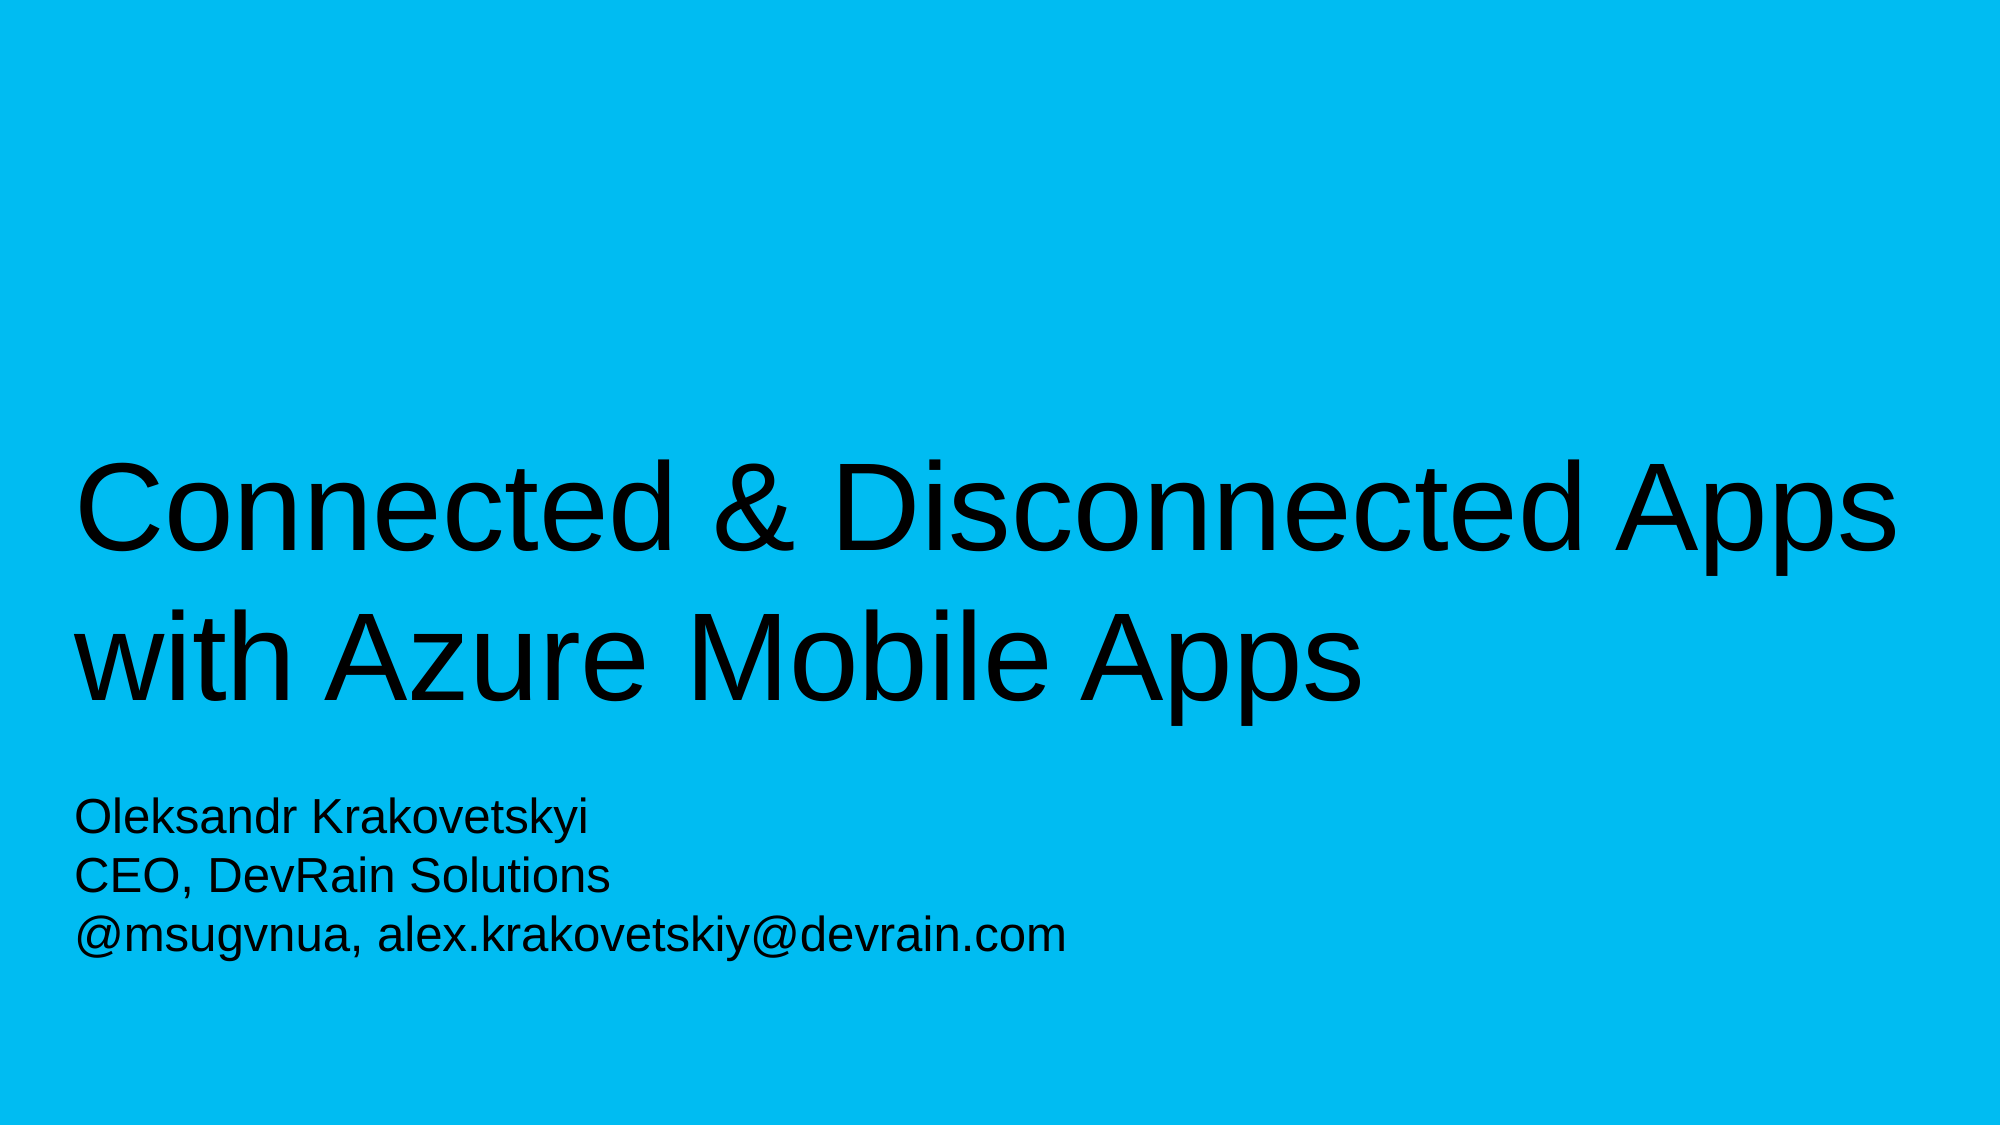

# Connected & Disconnected Apps with Azure Mobile Apps Oleksandr Krakovetskyi CEO, DevRain Solutions @msugvnua, alex.krakovetskiy@devrain.com